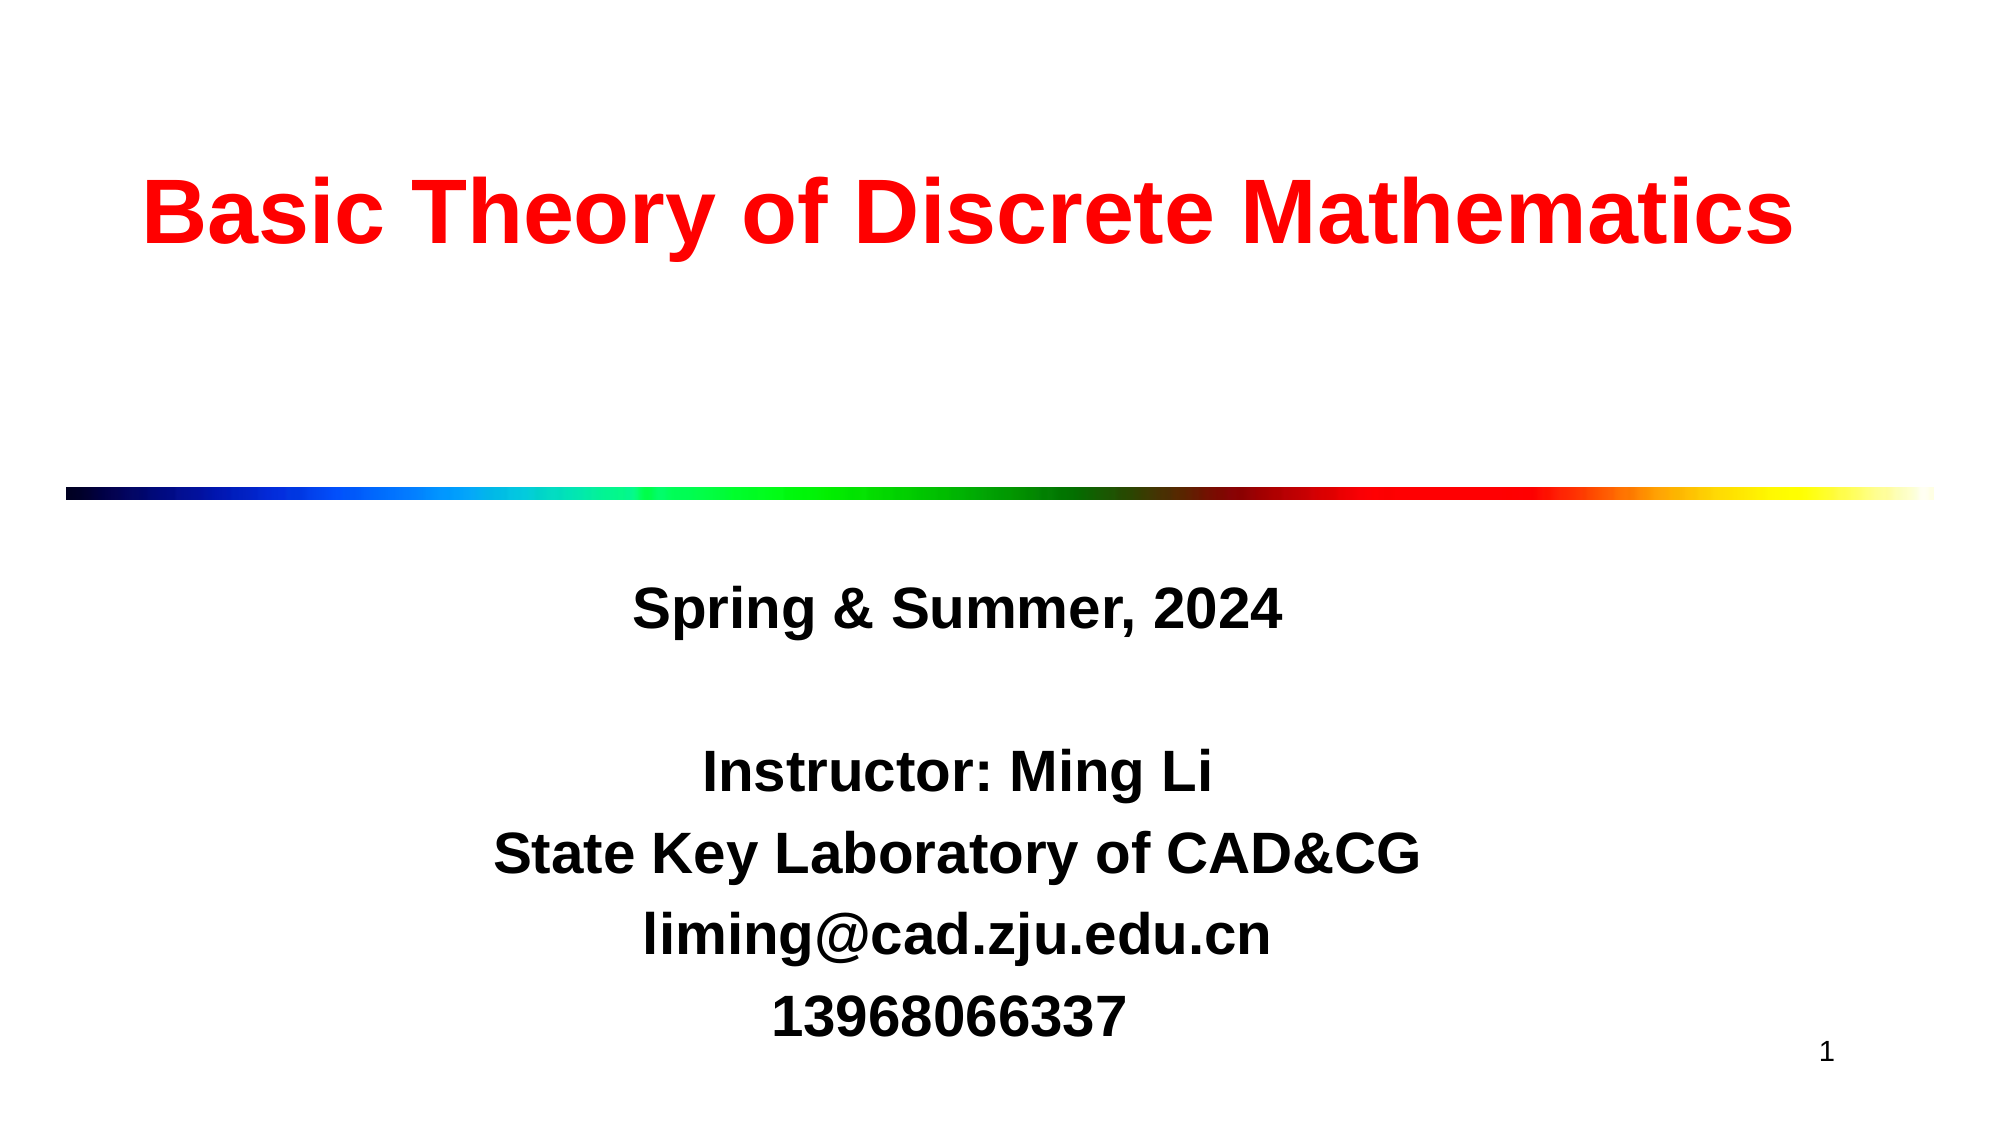

# Basic Theory of Discrete Mathematics
Spring & Summer, 2024

Instructor: Ming Li
State Key Laboratory of CAD&CG
liming@cad.zju.edu.cn
13968066337

1